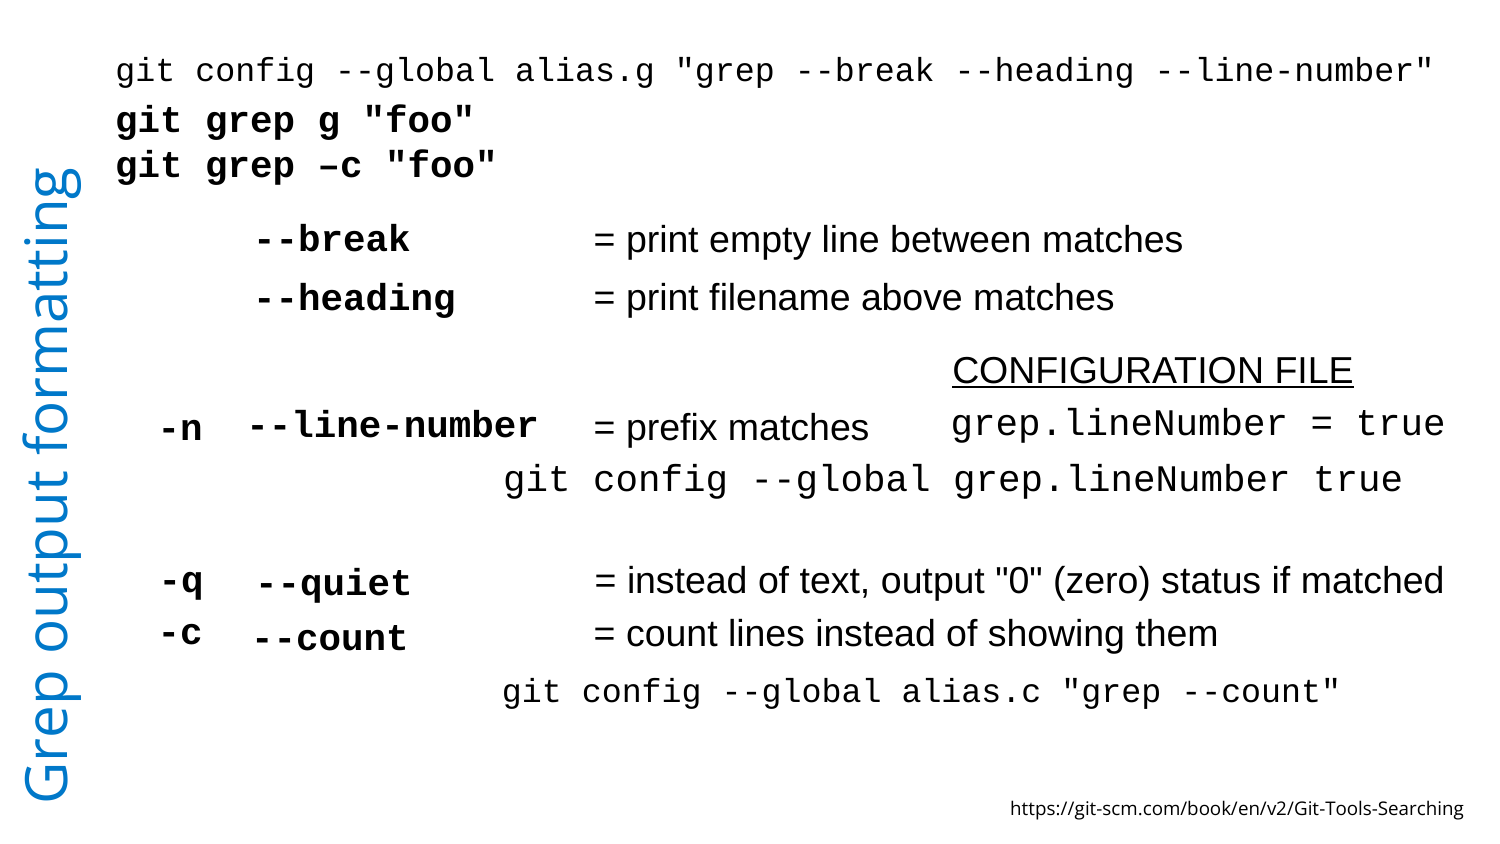

git config --global alias.g "grep --break --heading --line-number"
git grep g "foo"
git grep –c "foo"

--break
= print empty line between matches

--heading
= print filename above matches
CONFIGURATION FILE
# Grep output formatting
grep.lineNumber = true
--line-number
= prefix matches
-n
git config --global grep.lineNumber true

-q
= instead of text, output "0" (zero) status if matched
--quiet
-c
= count lines instead of showing them
--count
git config --global alias.c "grep --count"
https://git-scm.com/book/en/v2/Git-Tools-Searching